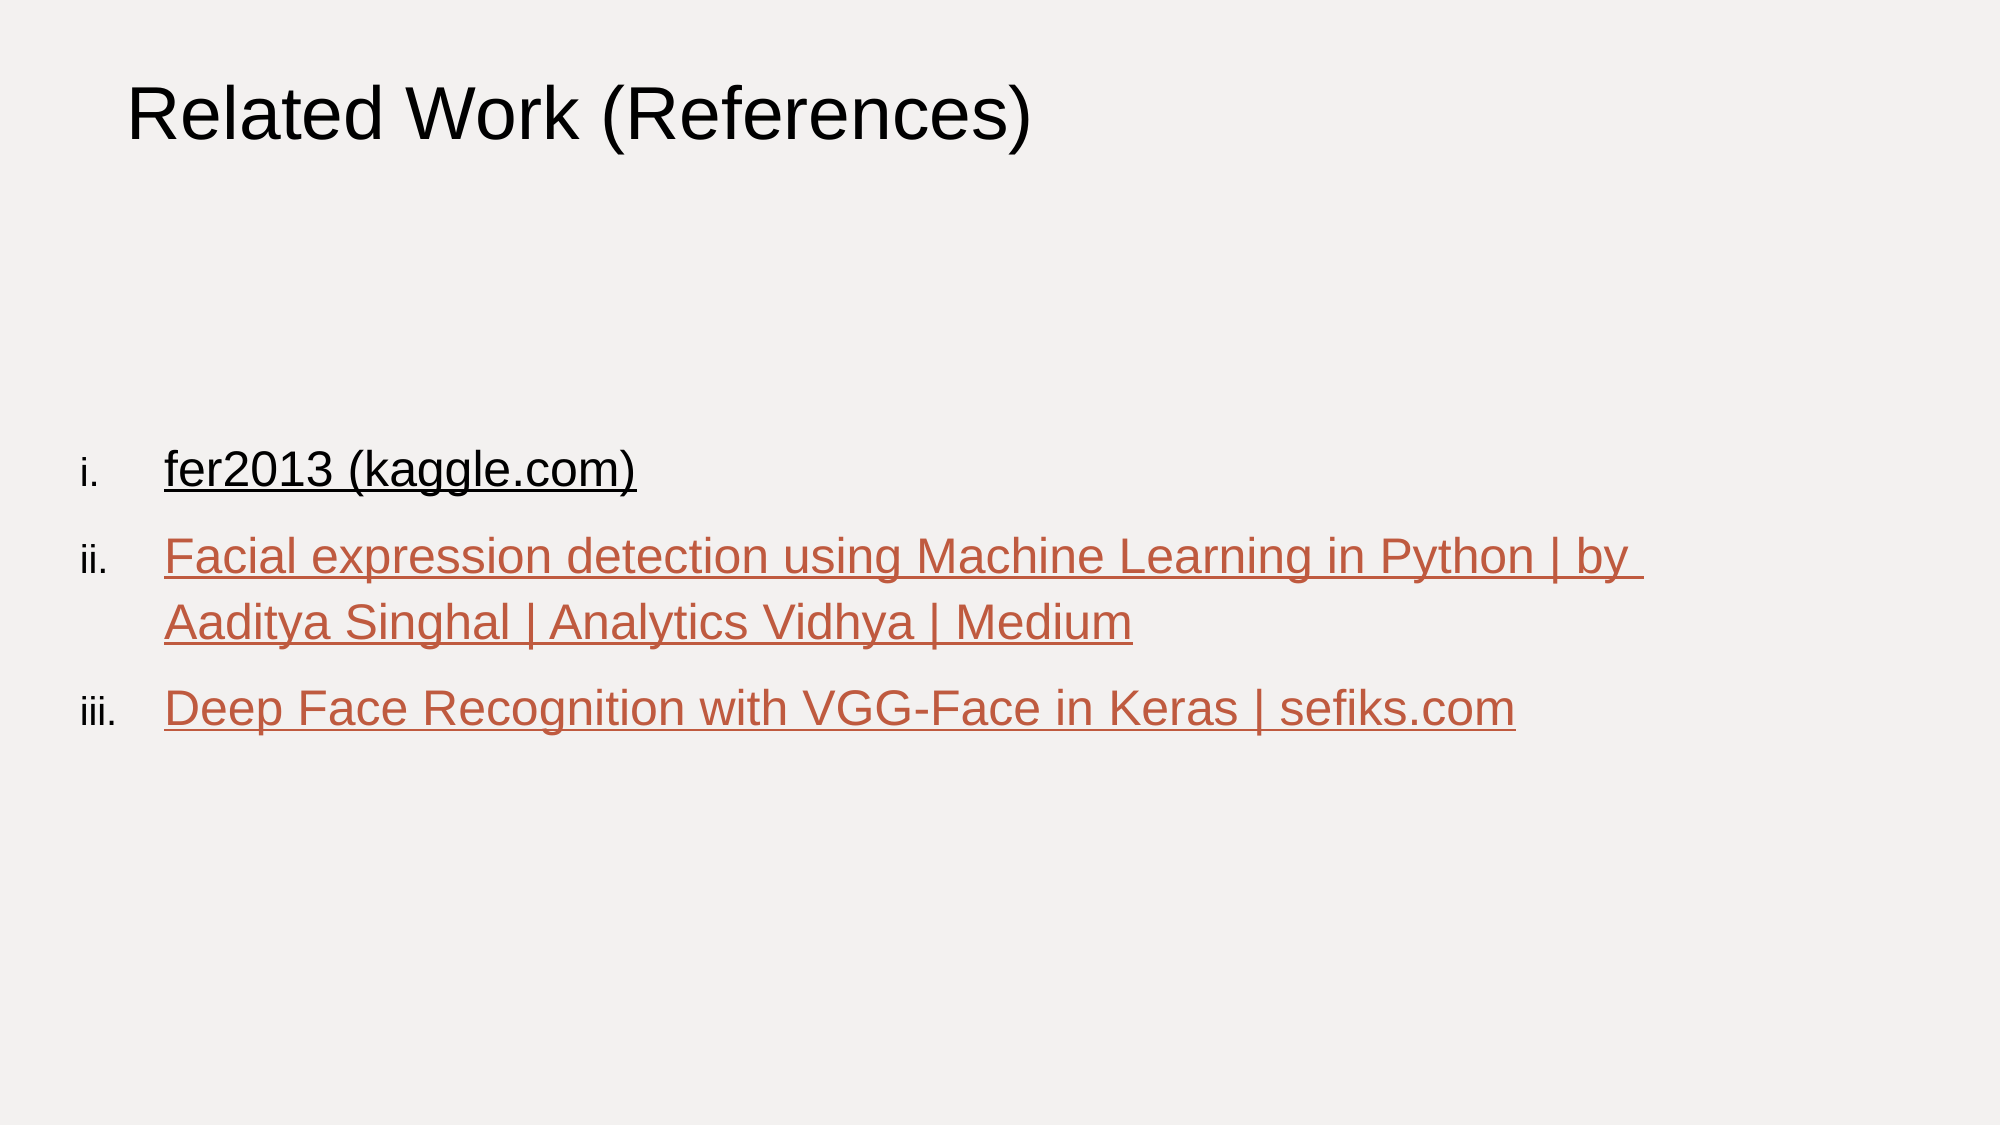

# Related Work (References)

fer2013 (kaggle.com)
Facial expression detection using Machine Learning in Python | by Aaditya Singhal | Analytics Vidhya | Medium
Deep Face Recognition with VGG-Face in Keras | sefiks.com